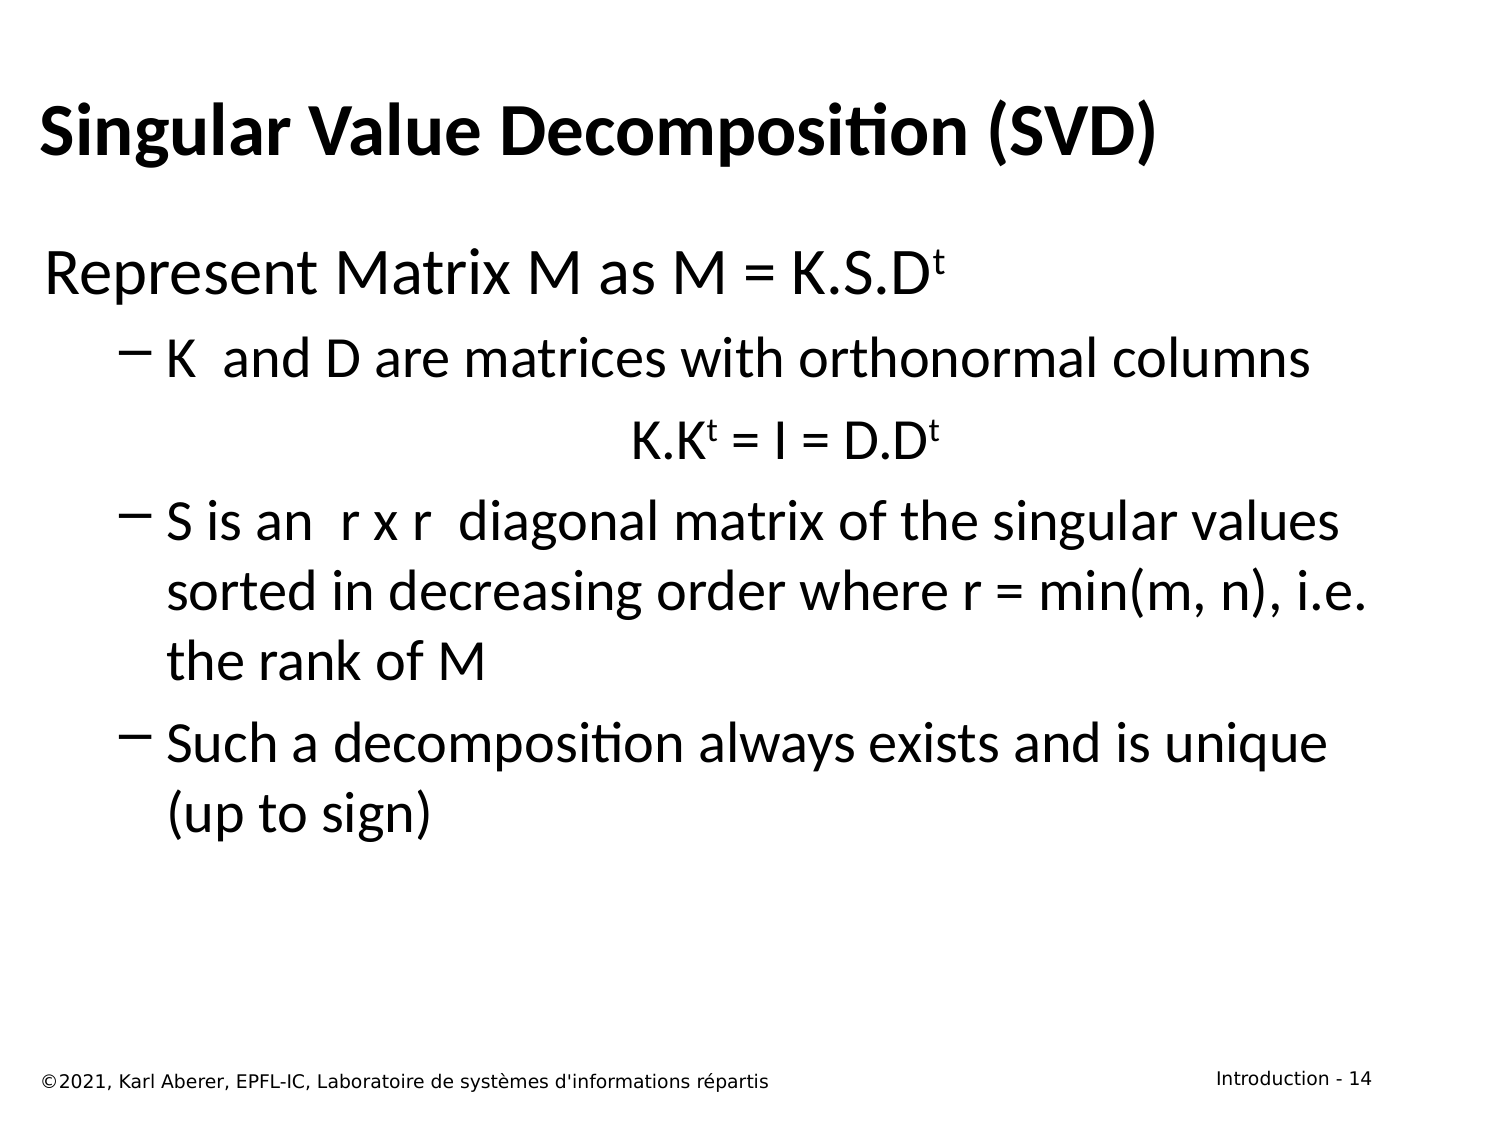

# Singular Value Decomposition (SVD)
Represent Matrix M as M = K.S.Dt
K  and D are matrices with orthonormal columns
K.Kt = I = D.Dt
S is an  r x r  diagonal matrix of the singular values sorted in decreasing order where r = min(m, n), i.e. the rank of M
Such a decomposition always exists and is unique (up to sign)

©2021, Karl Aberer, EPFL-IC, Laboratoire de systèmes d'informations répartis